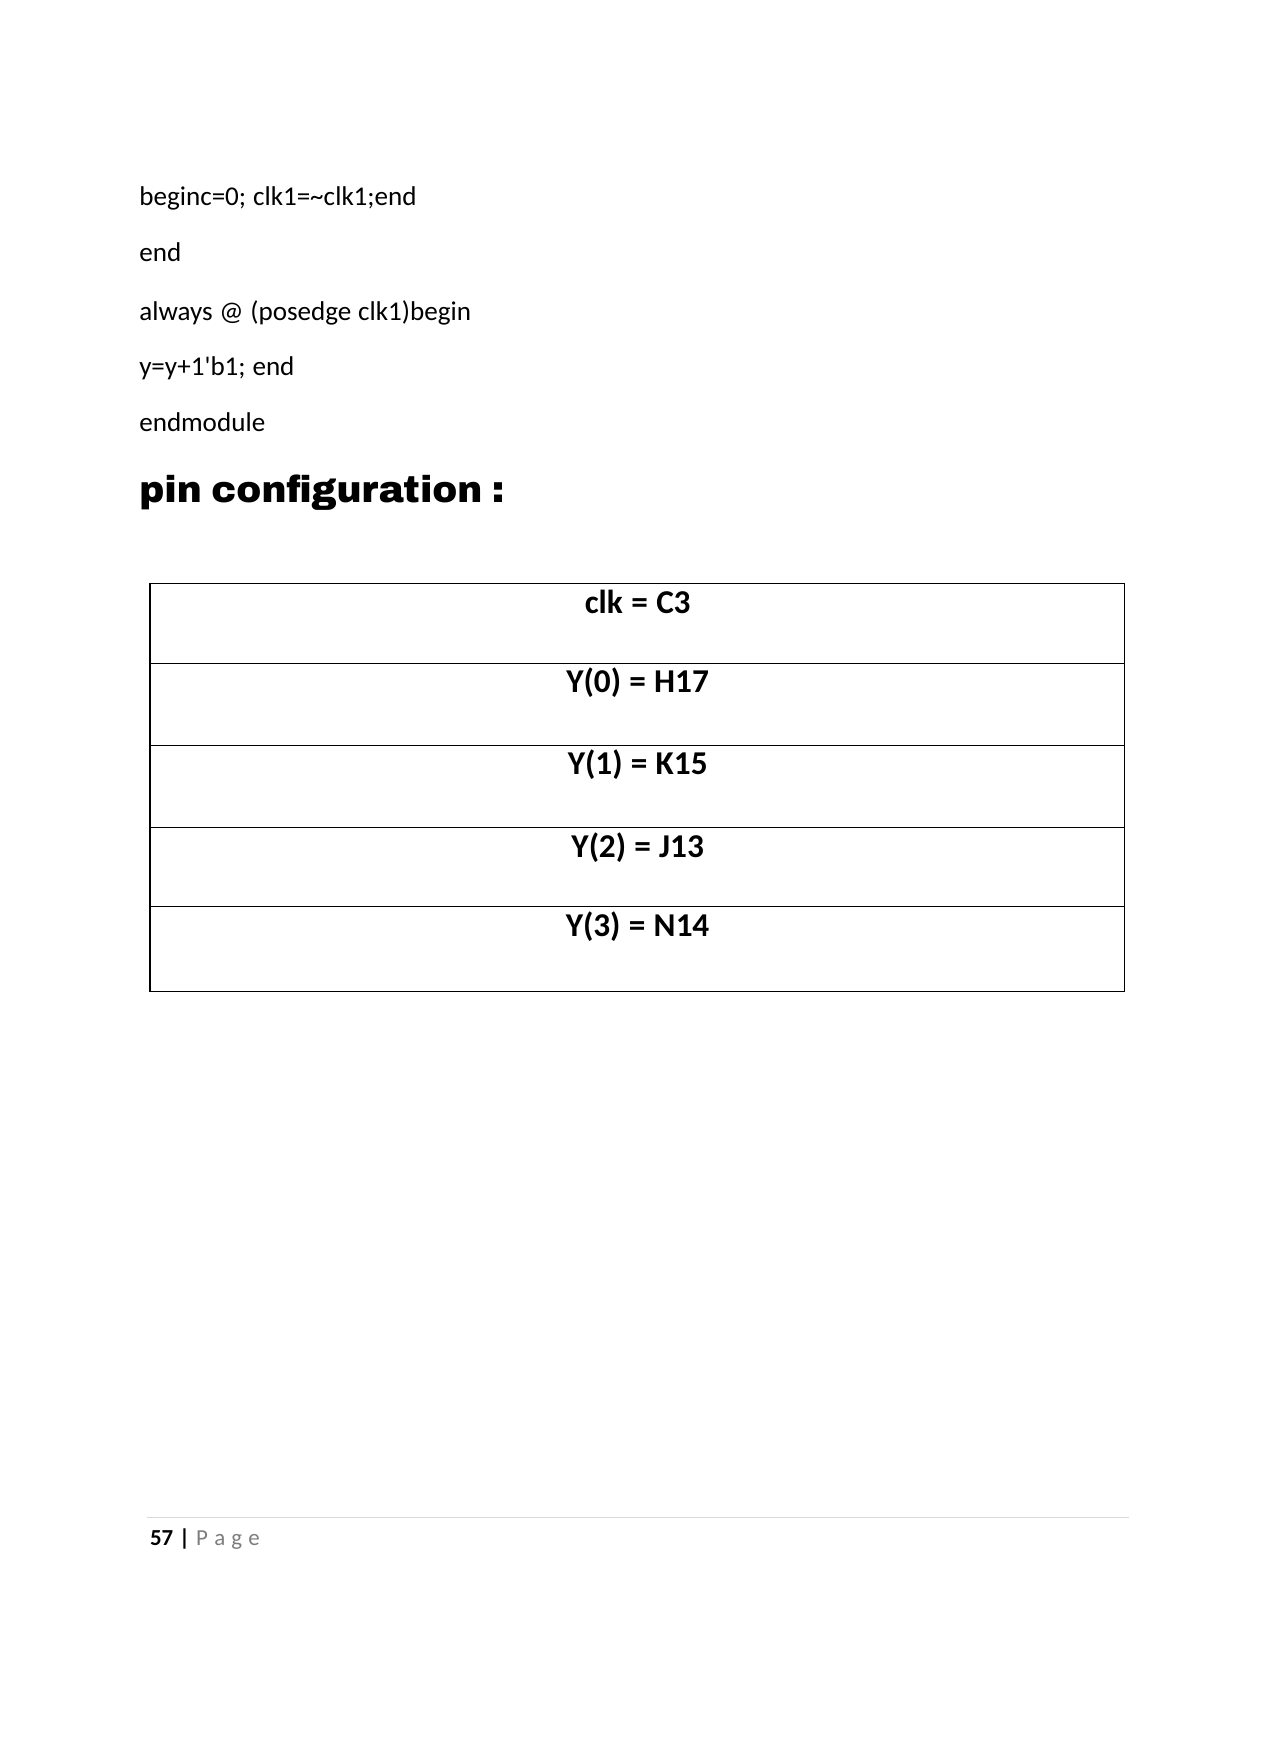

beginc=0; clk1=~clk1;end
end
always @ (posedge clk1)begin y=y+1'b1; end
endmodule

pin configuration :
| clk = C3 |
| --- |
| Y(0) = H17 |
| Y(1) = K15 |
| Y(2) = J13 |
| Y(3) = N14 |

57 | P a g e